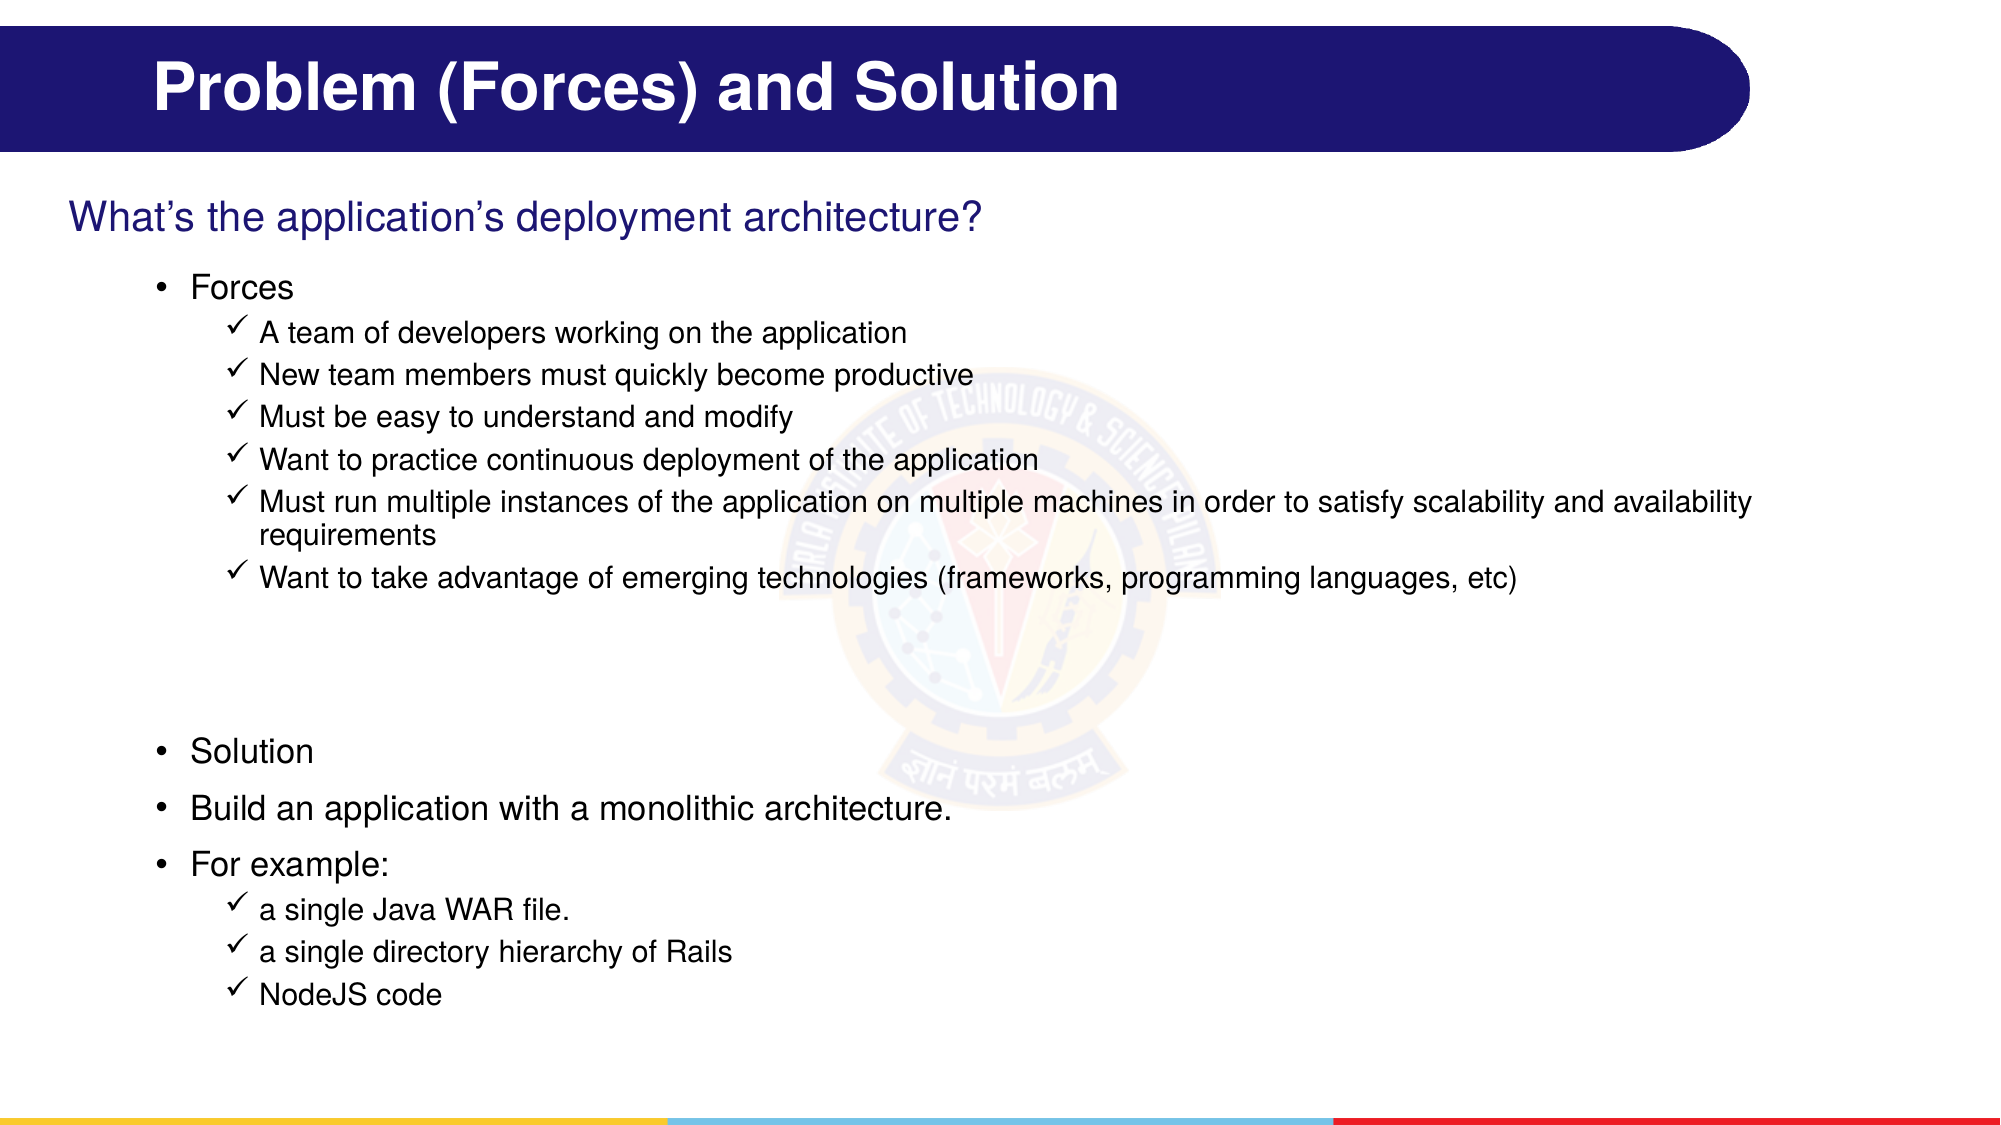

# Problem (Forces) and Solution
What’s the application’s deployment architecture?
Forces
A team of developers working on the application
New team members must quickly become productive
Must be easy to understand and modify
Want to practice continuous deployment of the application
Must run multiple instances of the application on multiple machines in order to satisfy scalability and availability requirements
Want to take advantage of emerging technologies (frameworks, programming languages, etc)

Solution
Build an application with a monolithic architecture.
For example:
a single Java WAR file.
a single directory hierarchy of Rails
NodeJS code